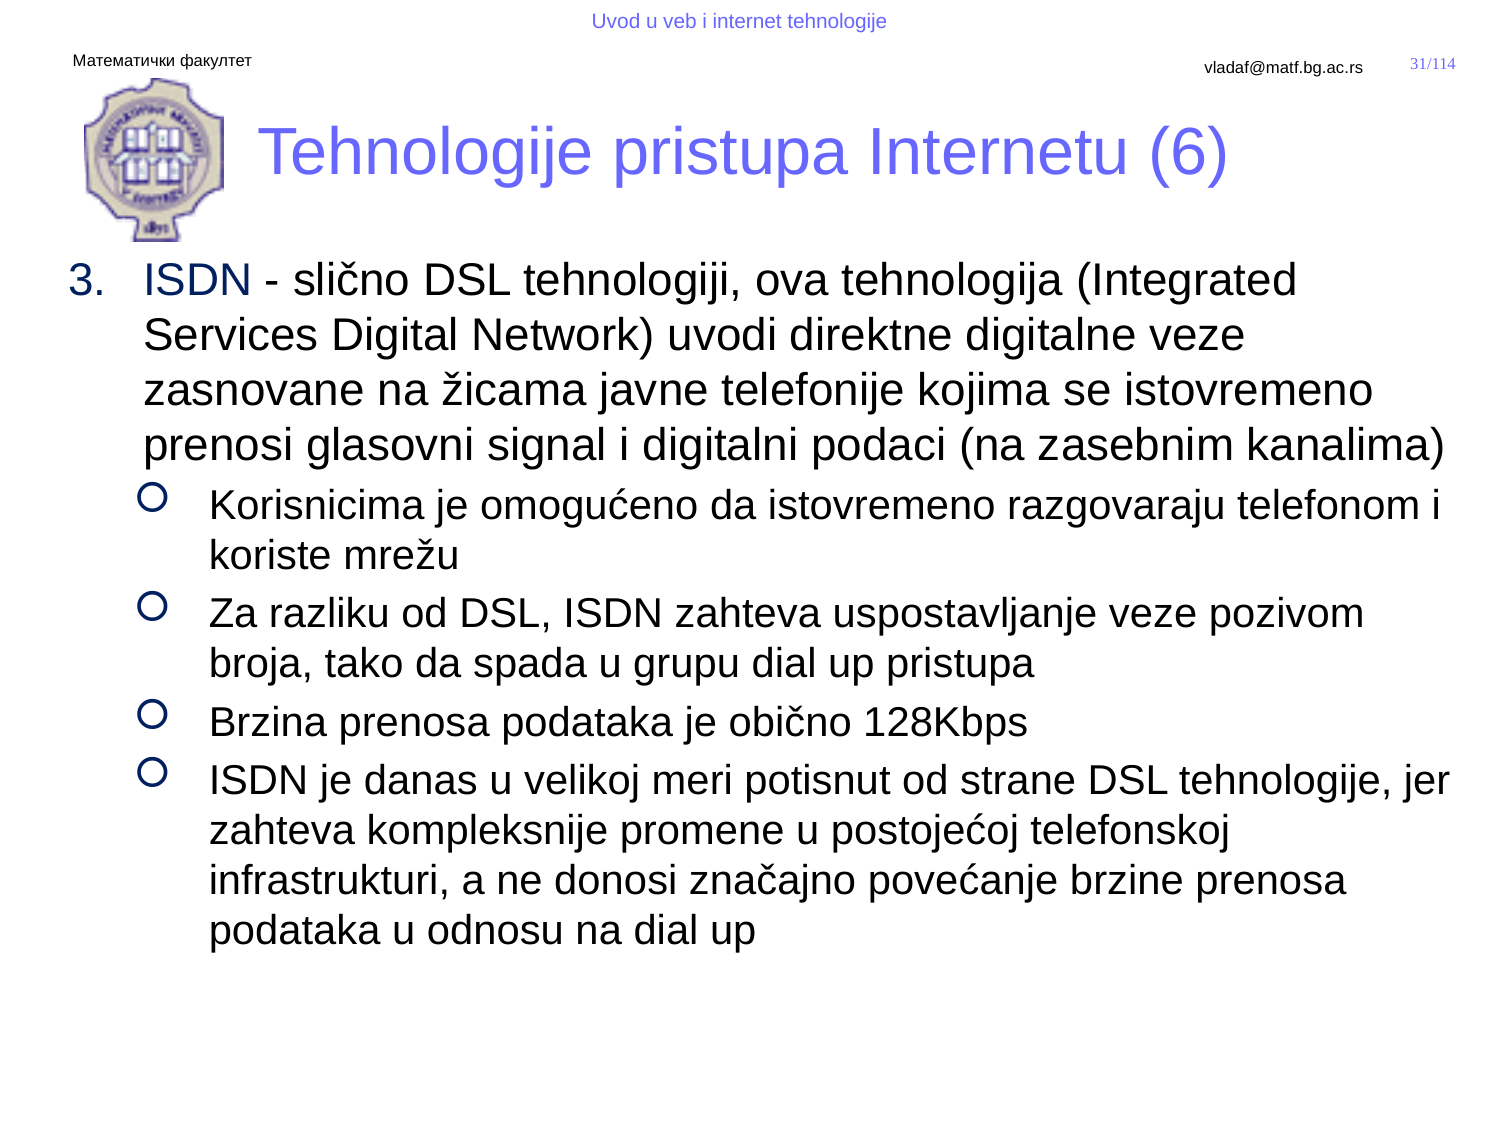

# Tehnologije pristupa Internetu (6)
ISDN - slično DSL tehnologiji, ova tehnologija (Integrated Services Digital Network) uvodi direktne digitalne veze zasnovane na žicama javne telefonije kojima se istovremeno prenosi glasovni signal i digitalni podaci (na zasebnim kanalima)
Korisnicima je omogućeno da istovremeno razgovaraju telefonom i koriste mrežu
Za razliku od DSL, ISDN zahteva uspostavljanje veze pozivom broja, tako da spada u grupu dial up pristupa
Brzina prenosa podataka je obično 128Kbps
ISDN je danas u velikoj meri potisnut od strane DSL tehnologije, jer zahteva kompleksnije promene u postojećoj telefonskoj infrastrukturi, a ne donosi značajno povećanje brzine prenosa podataka u odnosu na dial up